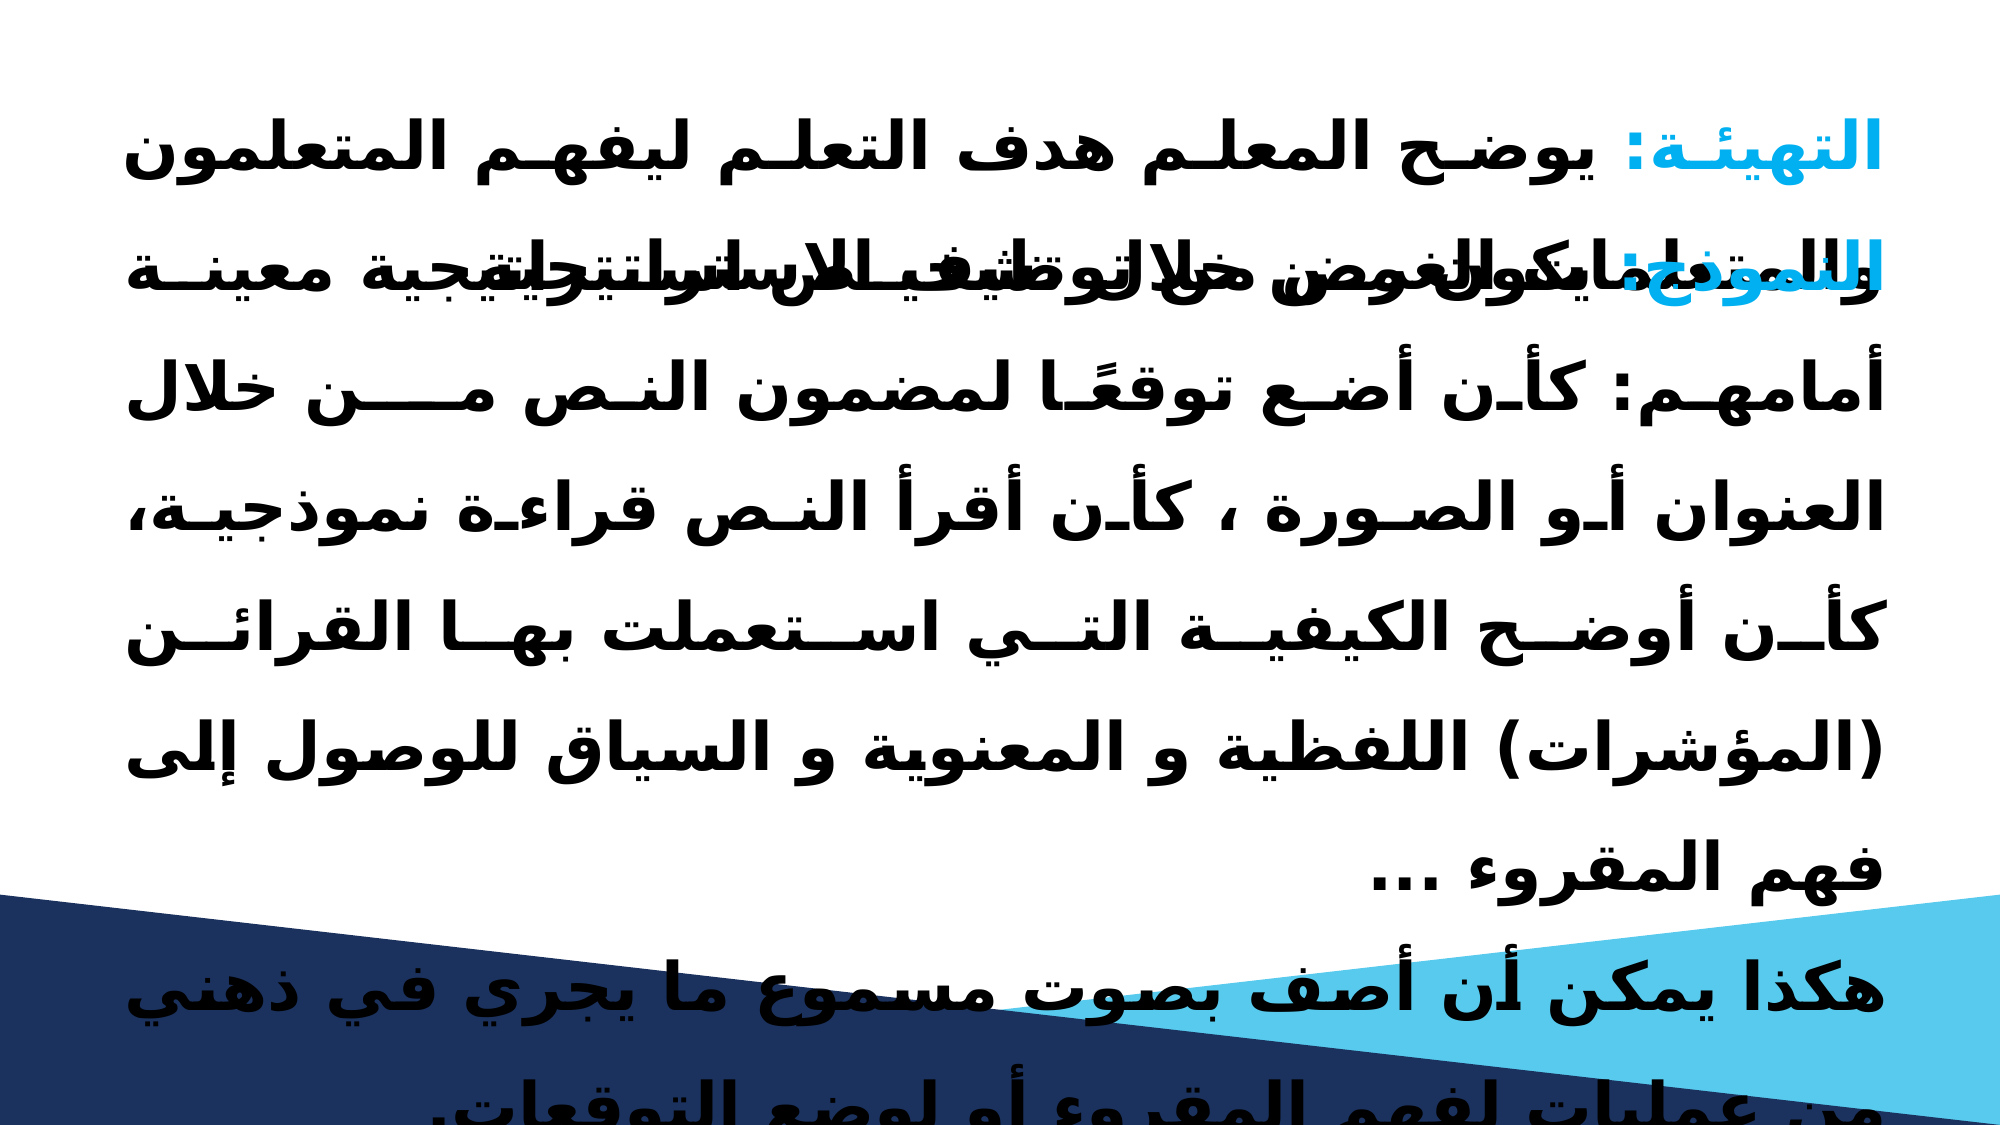

التهيئة: يوضح المعلم هدف التعلم ليفهم المتعلمون والمتعلمات الغرض من توظيف الاستراتيجية
النموذج: يكون من خلال تشخيص استراتيجية معينة أمامهم: كأن أضع توقعًا لمضمون النص مـــن خلال العنوان أو الصورة ، كأن أقرأ النص قراءة نموذجية، كأن أوضح الكيفية التي استعملت بها القرائن (المؤشرات) اللفظية و المعنوية و السياق للوصول إلى فهم المقروء ...
هكذا يمكن أن أصف بصوت مسموع ما يجري في ذهني من عمليات لفهم المقروء أو لوضع التوقعات.